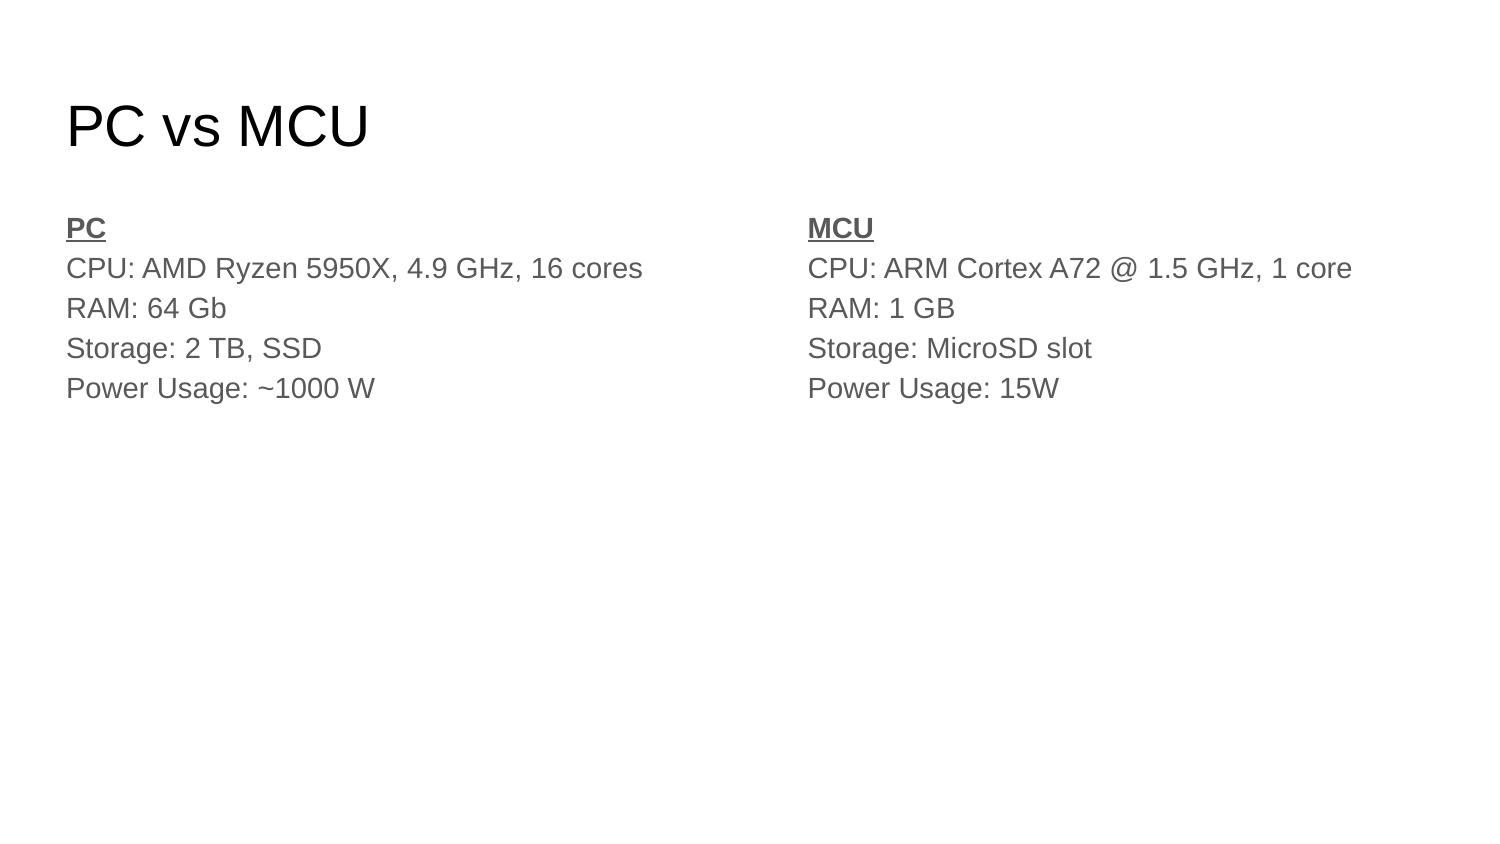

# PC vs MCU

PC
CPU: AMD Ryzen 5950X, 4.9 GHz, 16 cores
RAM: 64 Gb
Storage: 2 TB, SSD
Power Usage: ~1000 W

MCU
CPU: ARM Cortex A72 @ 1.5 GHz, 1 core
RAM: 1 GB
Storage: MicroSD slot
Power Usage: 15W